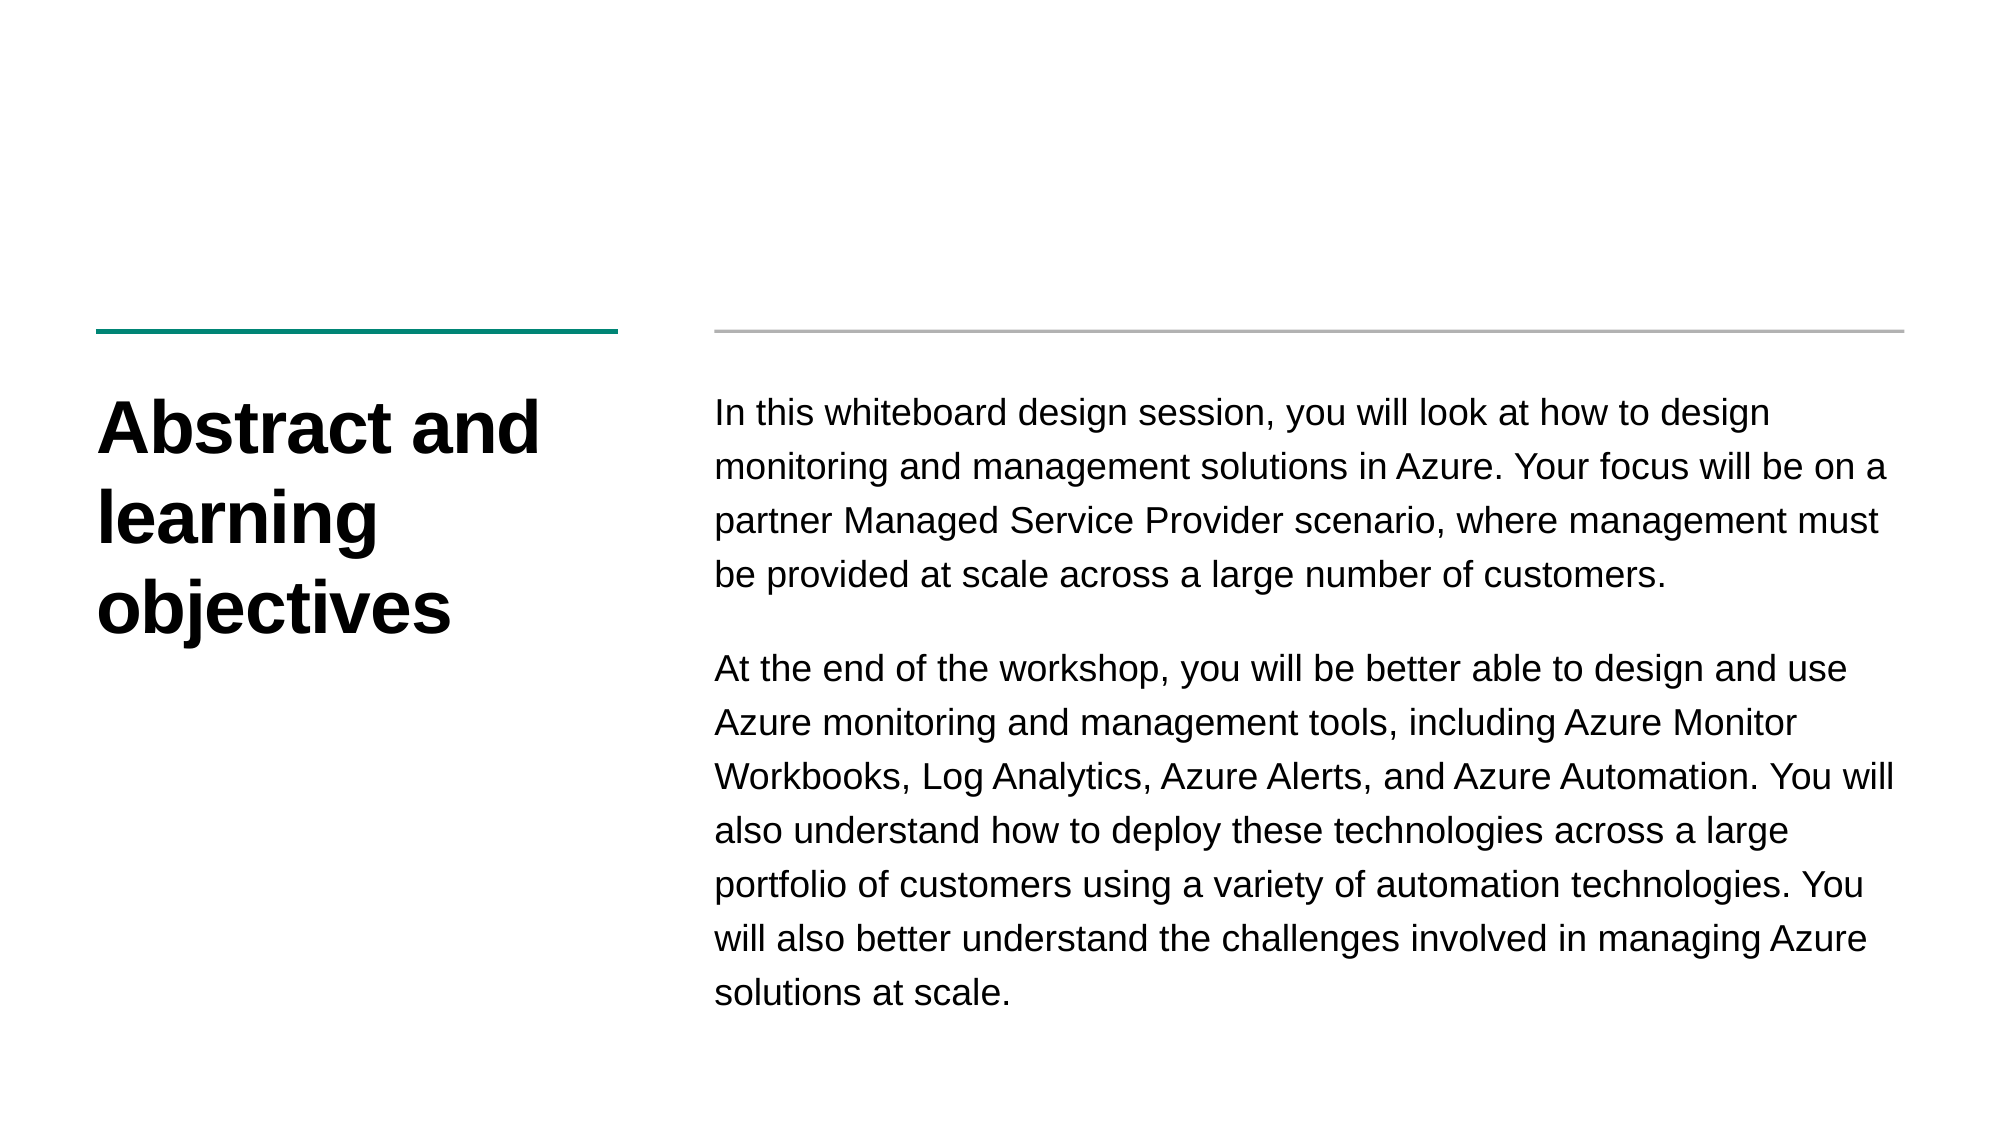

# Abstract and learning objectives
In this whiteboard design session, you will look at how to design monitoring and management solutions in Azure. Your focus will be on a partner Managed Service Provider scenario, where management must be provided at scale across a large number of customers.
At the end of the workshop, you will be better able to design and use Azure monitoring and management tools, including Azure Monitor Workbooks, Log Analytics, Azure Alerts, and Azure Automation. You will also understand how to deploy these technologies across a large portfolio of customers using a variety of automation technologies. You will also better understand the challenges involved in managing Azure solutions at scale.